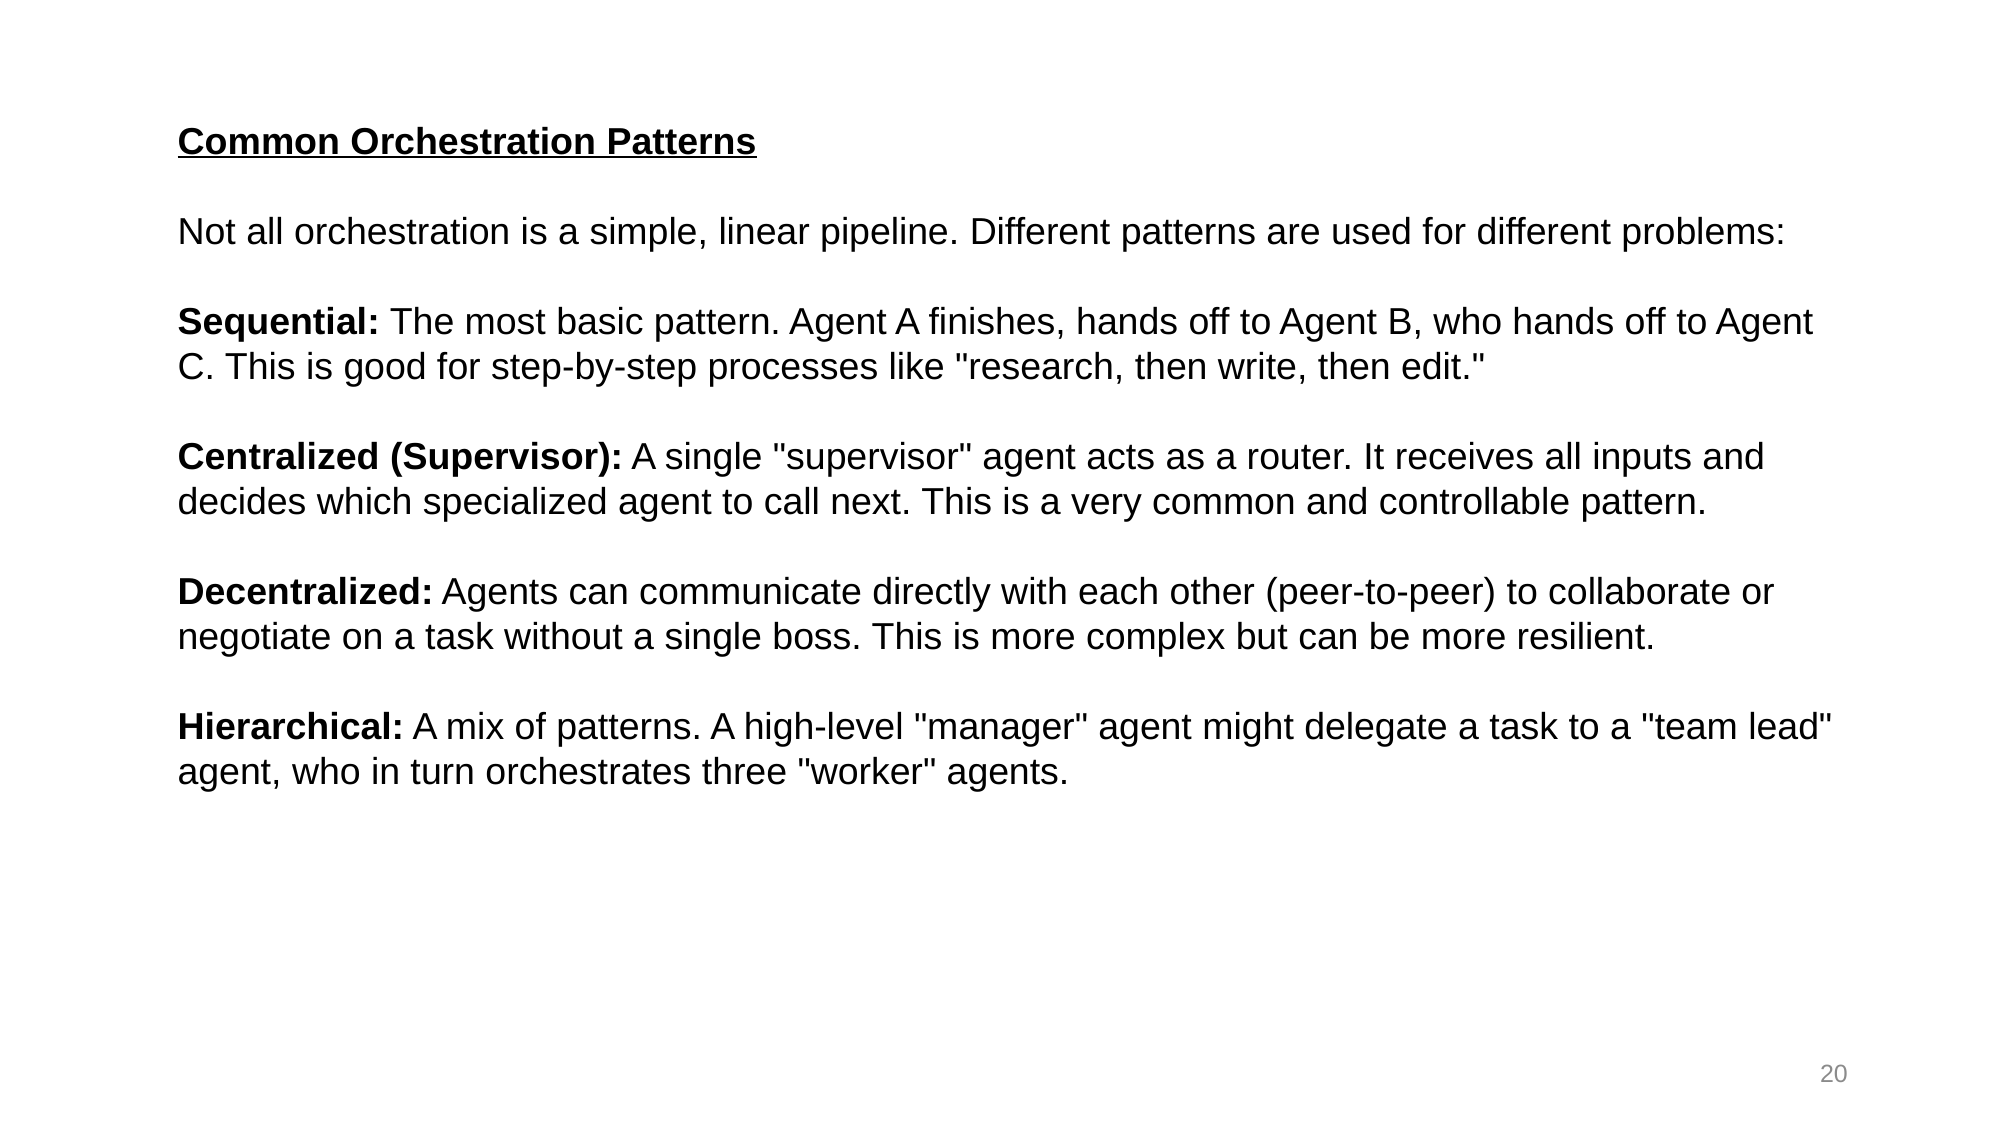

Common Orchestration Patterns

Not all orchestration is a simple, linear pipeline. Different patterns are used for different problems:

Sequential: The most basic pattern. Agent A finishes, hands off to Agent B, who hands off to Agent C. This is good for step-by-step processes like "research, then write, then edit."

Centralized (Supervisor): A single "supervisor" agent acts as a router. It receives all inputs and decides which specialized agent to call next. This is a very common and controllable pattern.

Decentralized: Agents can communicate directly with each other (peer-to-peer) to collaborate or negotiate on a task without a single boss. This is more complex but can be more resilient.

Hierarchical: A mix of patterns. A high-level "manager" agent might delegate a task to a "team lead" agent, who in turn orchestrates three "worker" agents.
20